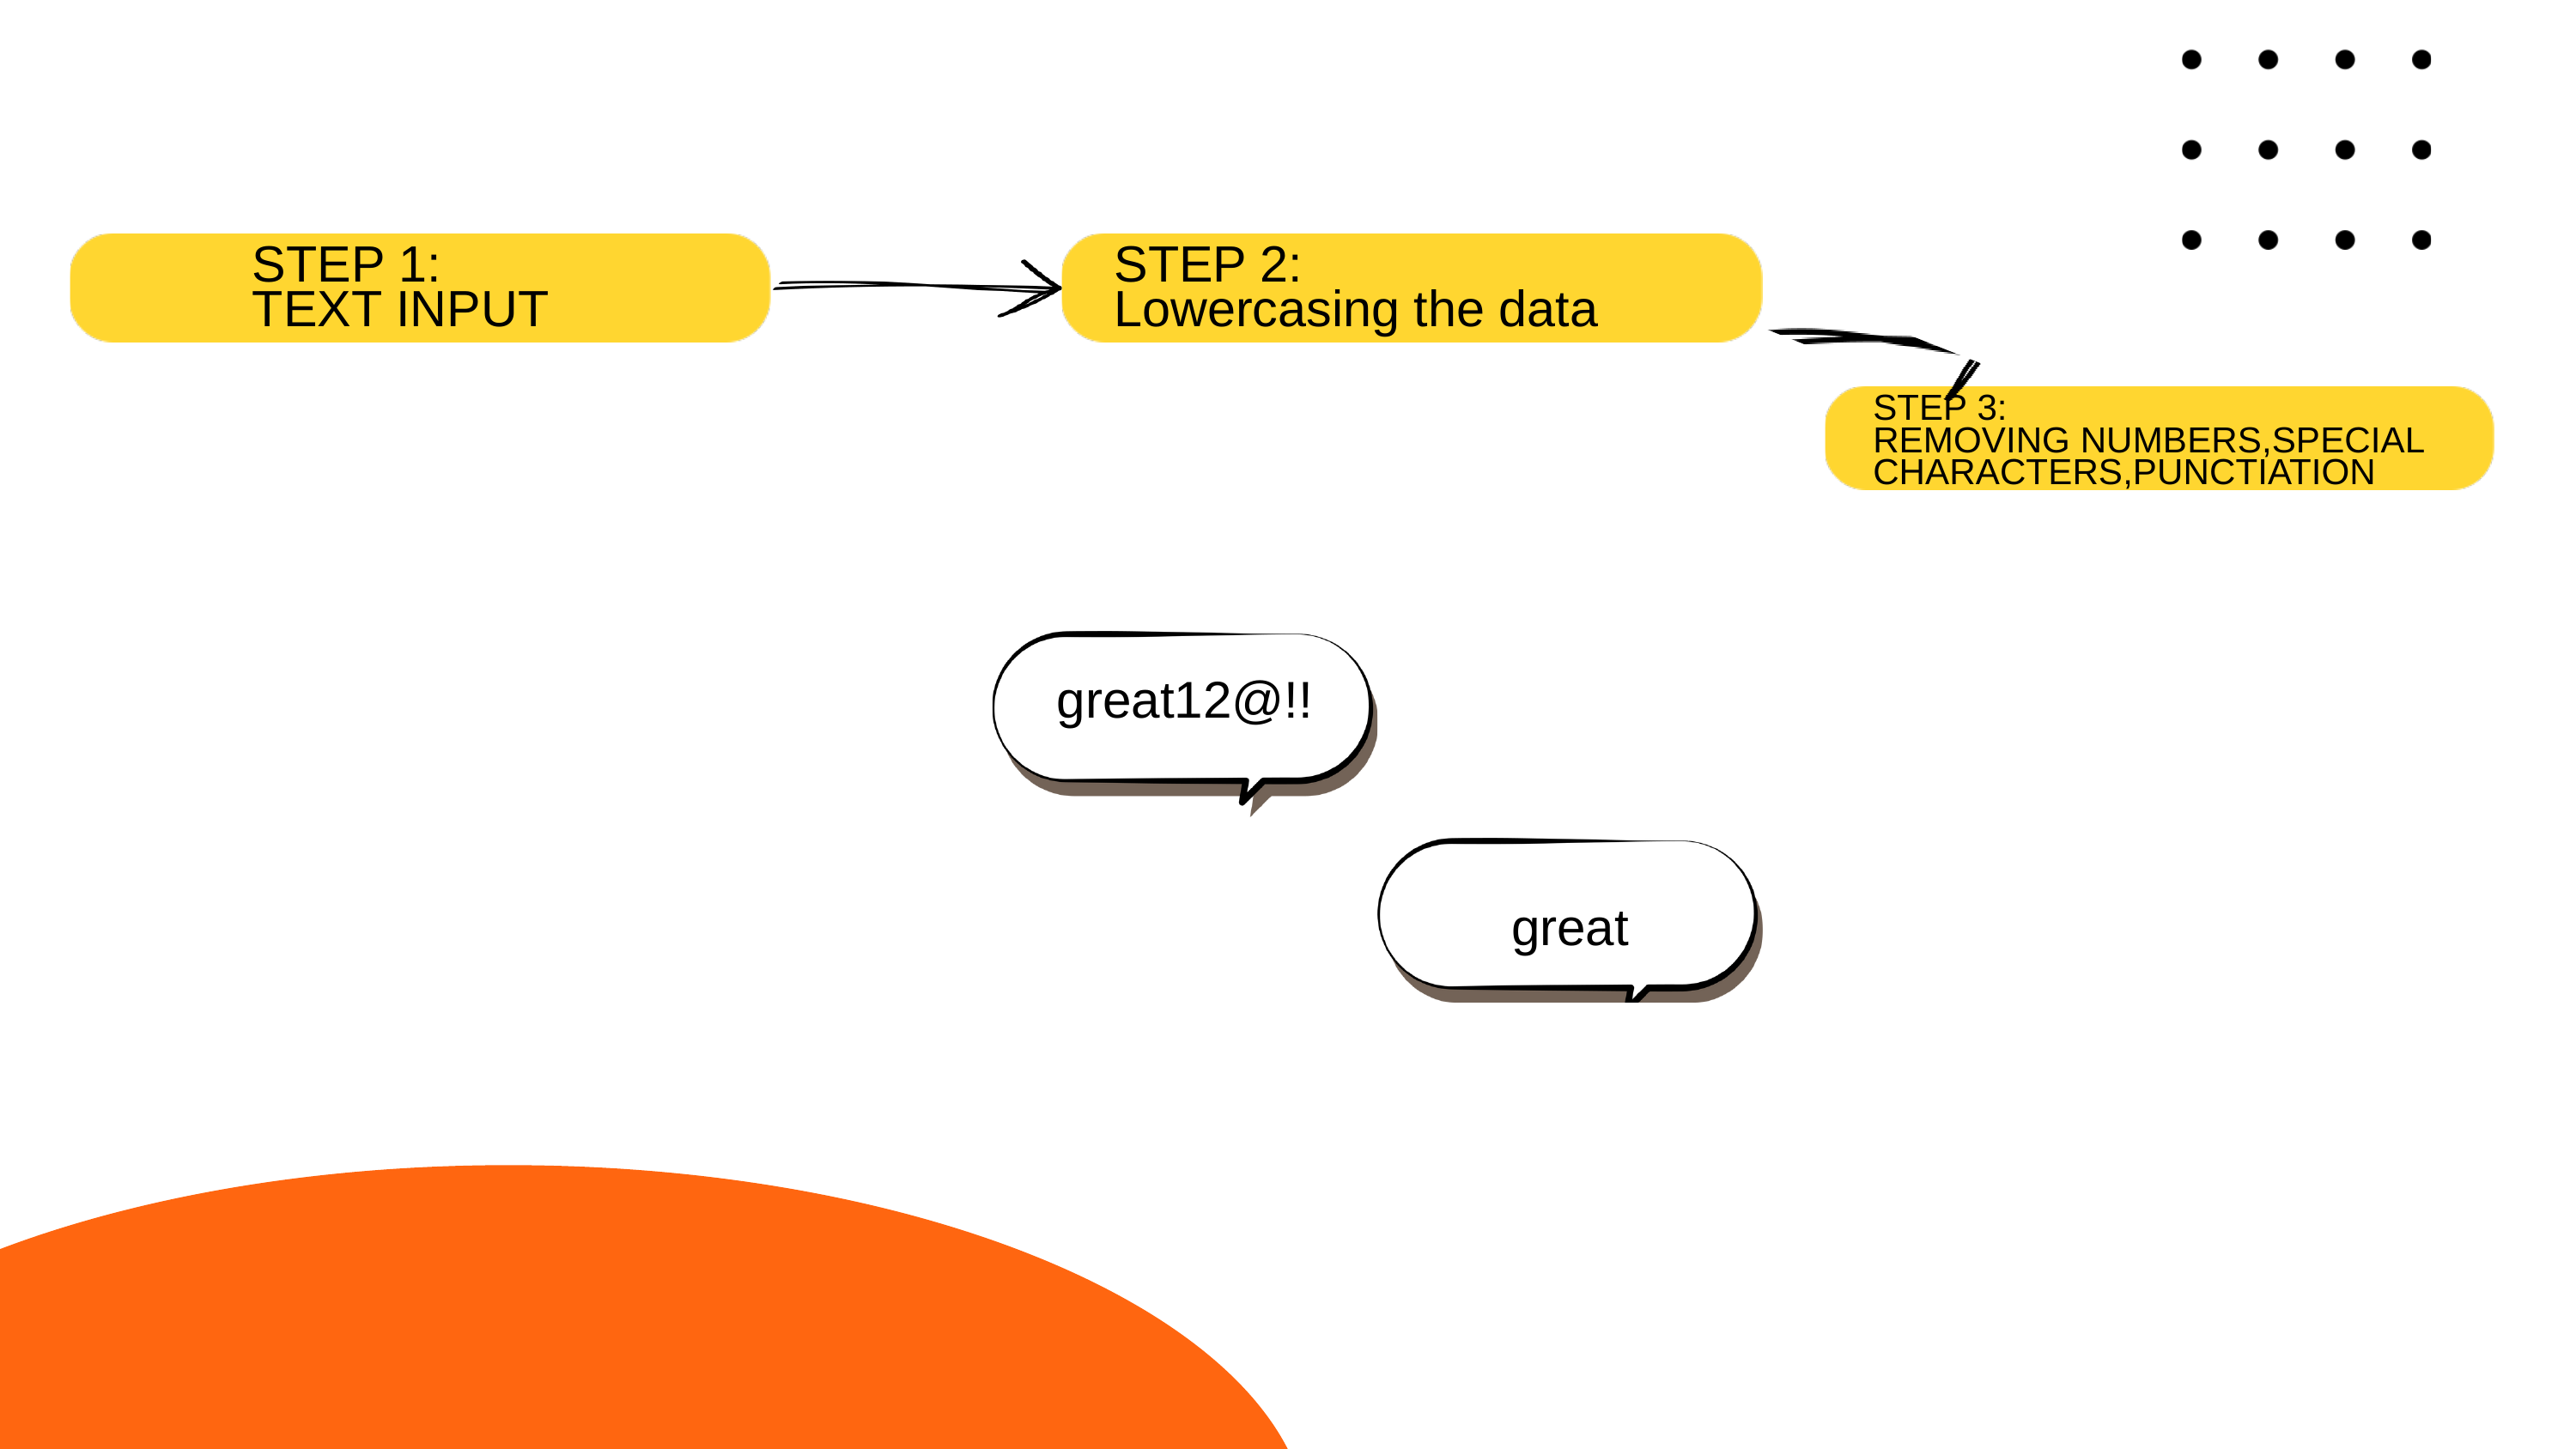

STEP 1:
TEXT INPUT
STEP 2:
Lowercasing the data

STEP 3:
REMOVING NUMBERS,SPECIAL CHARACTERS,PUNCTIATION

great12@!!

great